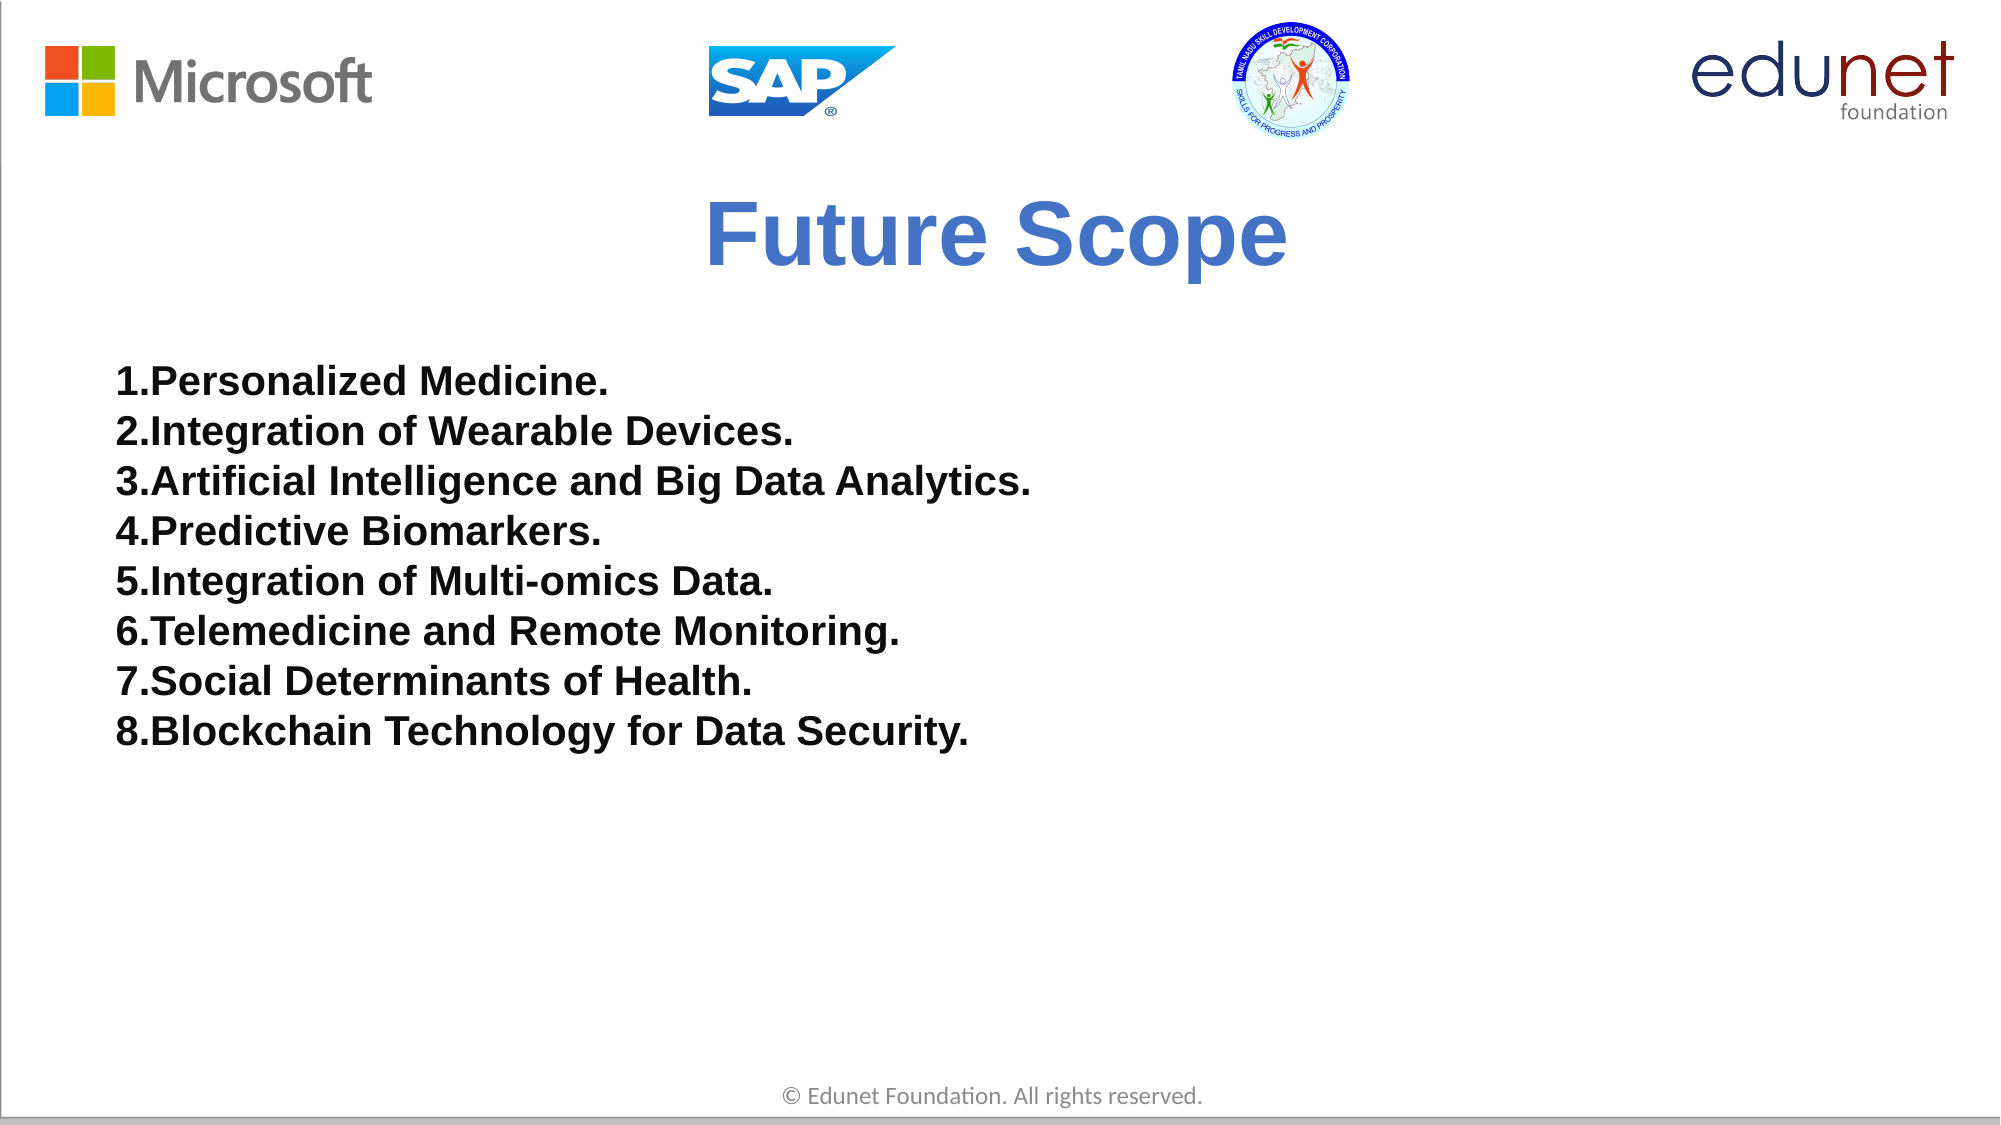

# Future Scope
Personalized Medicine.
Integration of Wearable Devices.
Artificial Intelligence and Big Data Analytics.
Predictive Biomarkers.
Integration of Multi-omics Data.
Telemedicine and Remote Monitoring.
Social Determinants of Health.
Blockchain Technology for Data Security.
© Edunet Foundation. All rights reserved.